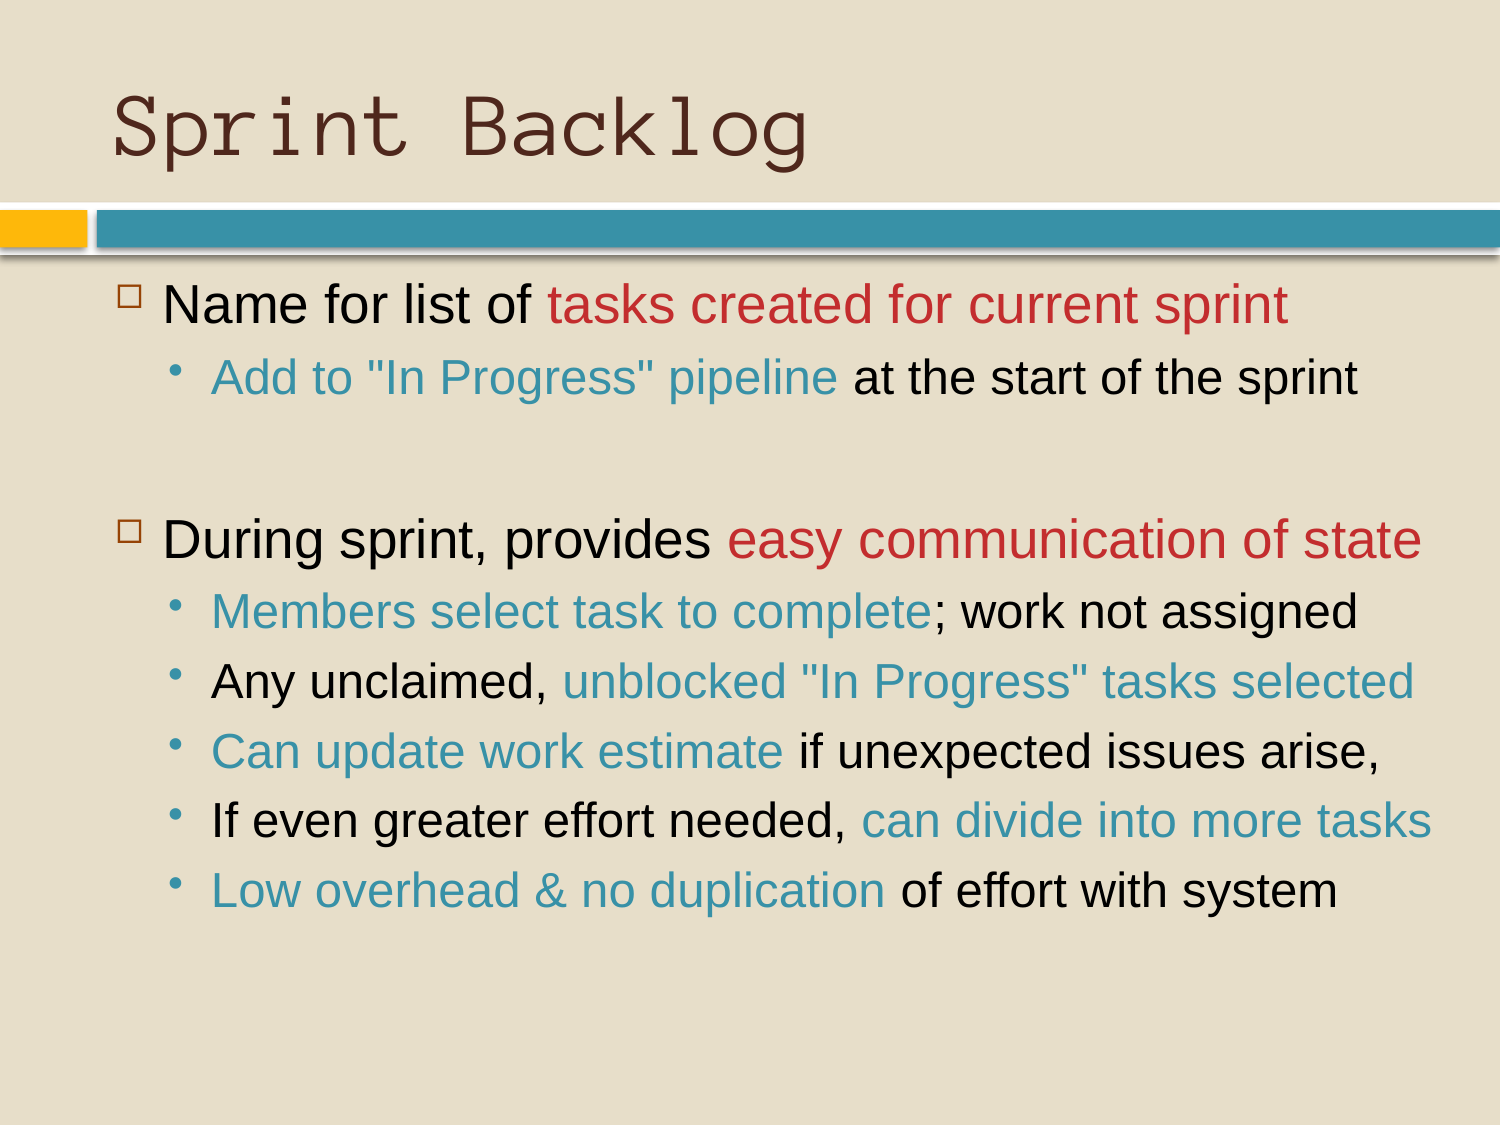

# Sprint Backlog
Name for list of tasks created for current sprint
Add to "In Progress" pipeline at the start of the sprint

During sprint, provides easy communication of state
Members select task to complete; work not assigned
Any unclaimed, unblocked "In Progress" tasks selected
Can update work estimate if unexpected issues arise,
If even greater effort needed, can divide into more tasks
Low overhead & no duplication of effort with system